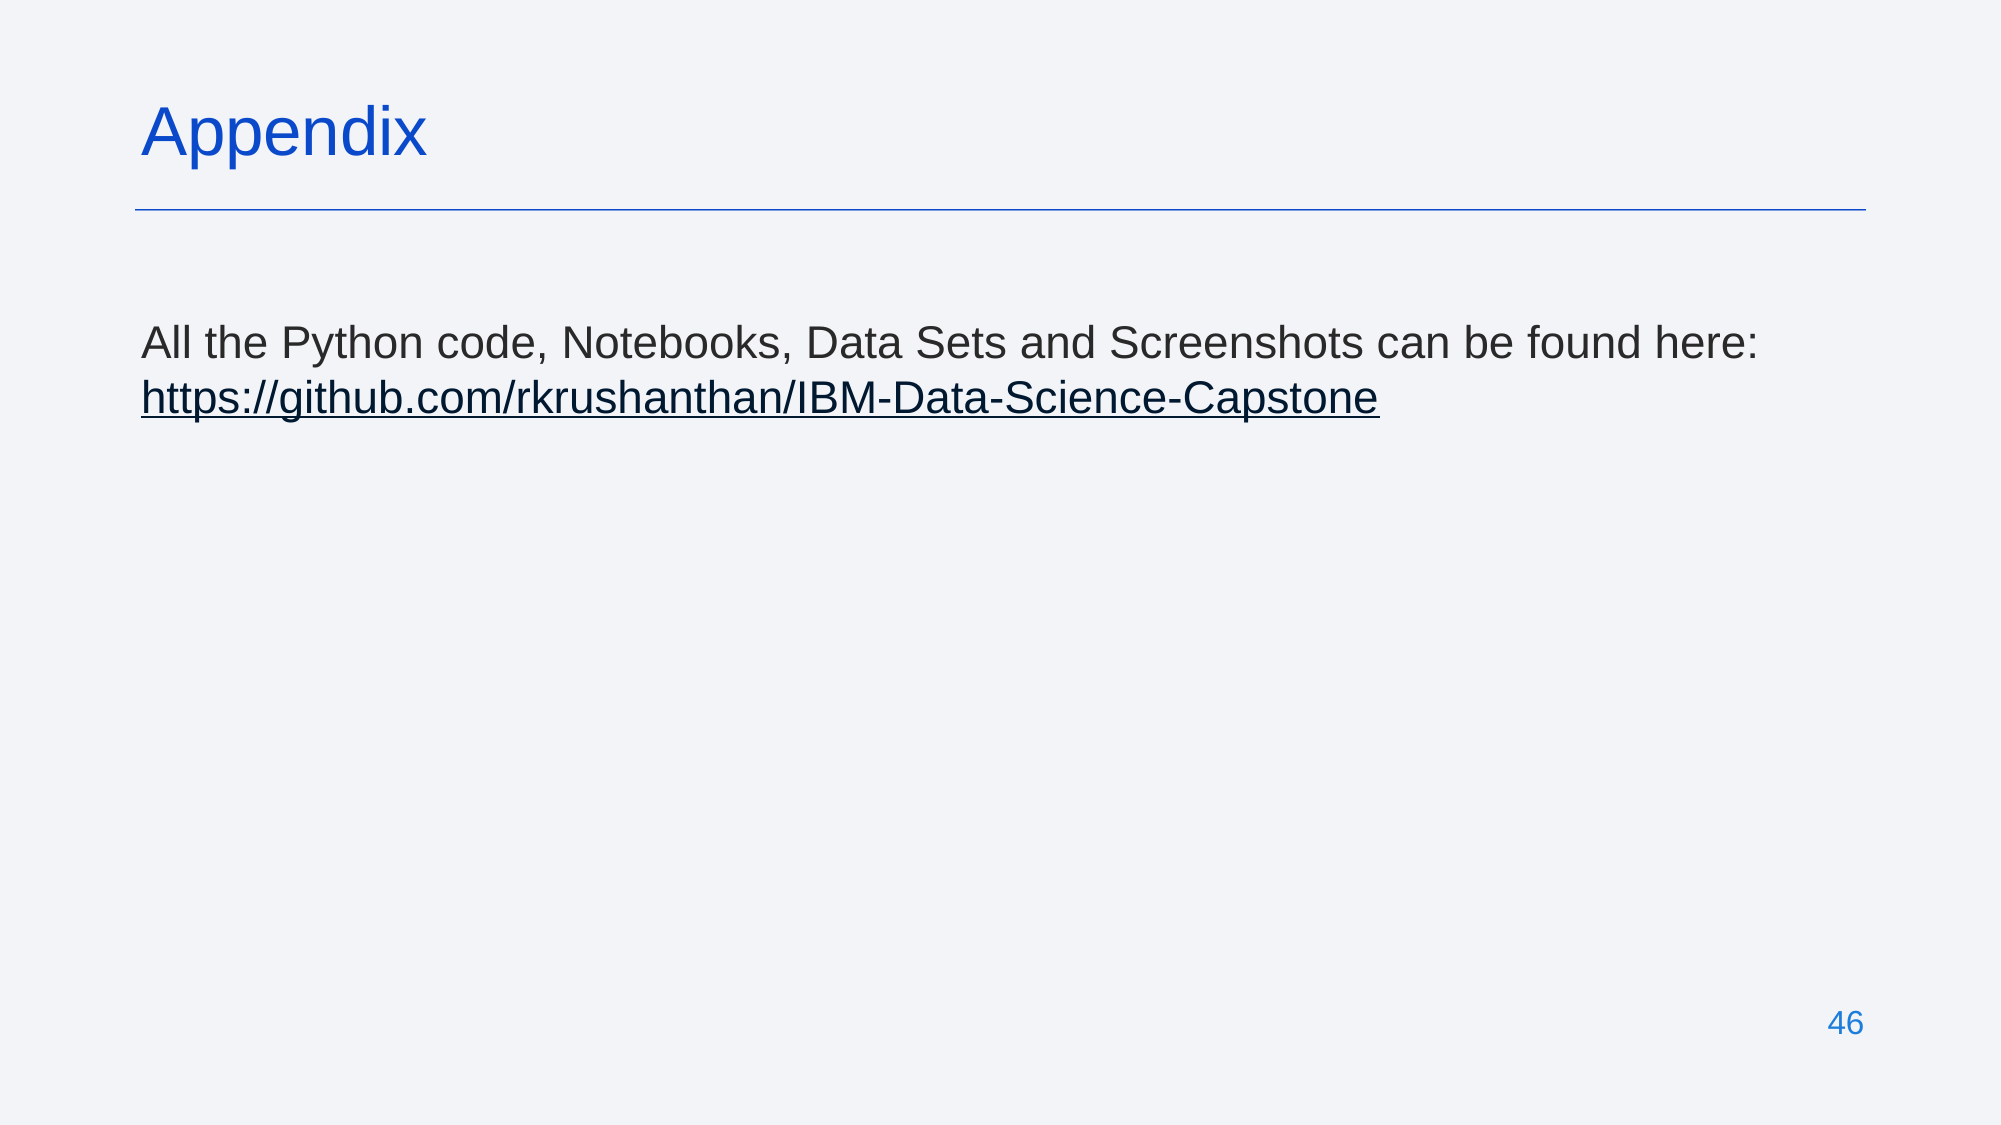

Appendix
All the Python code, Notebooks, Data Sets and Screenshots can be found here: https://github.com/rkrushanthan/IBM-Data-Science-Capstone

46